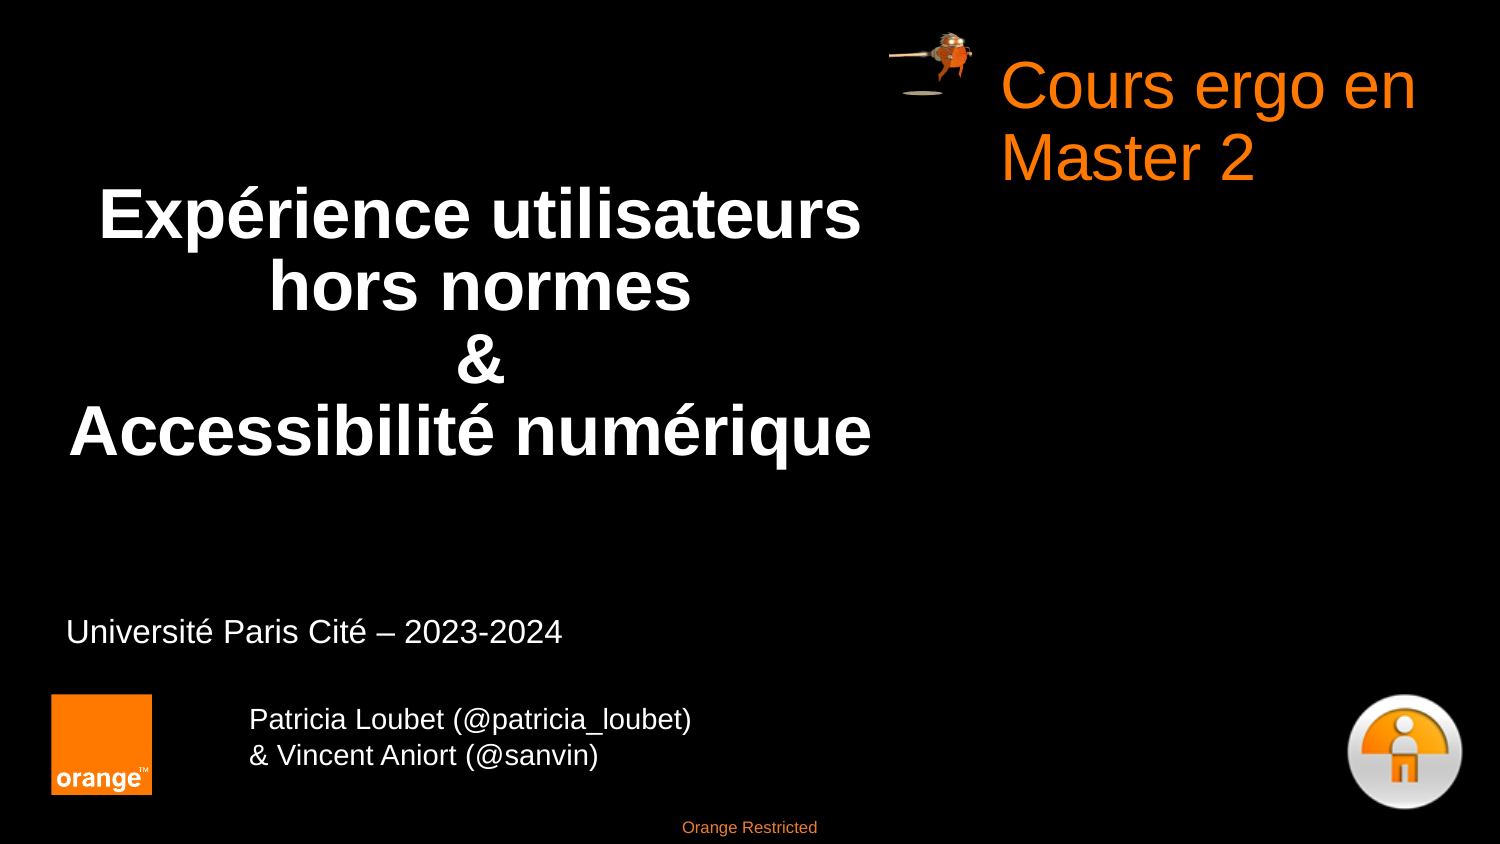

Cours ergo en Master 2

# Expérience utilisateurs hors normes & Accessibilité numérique
Université Paris Cité – 2023-2024
Patricia Loubet (@patricia_loubet)
& Vincent Aniort (@sanvin)